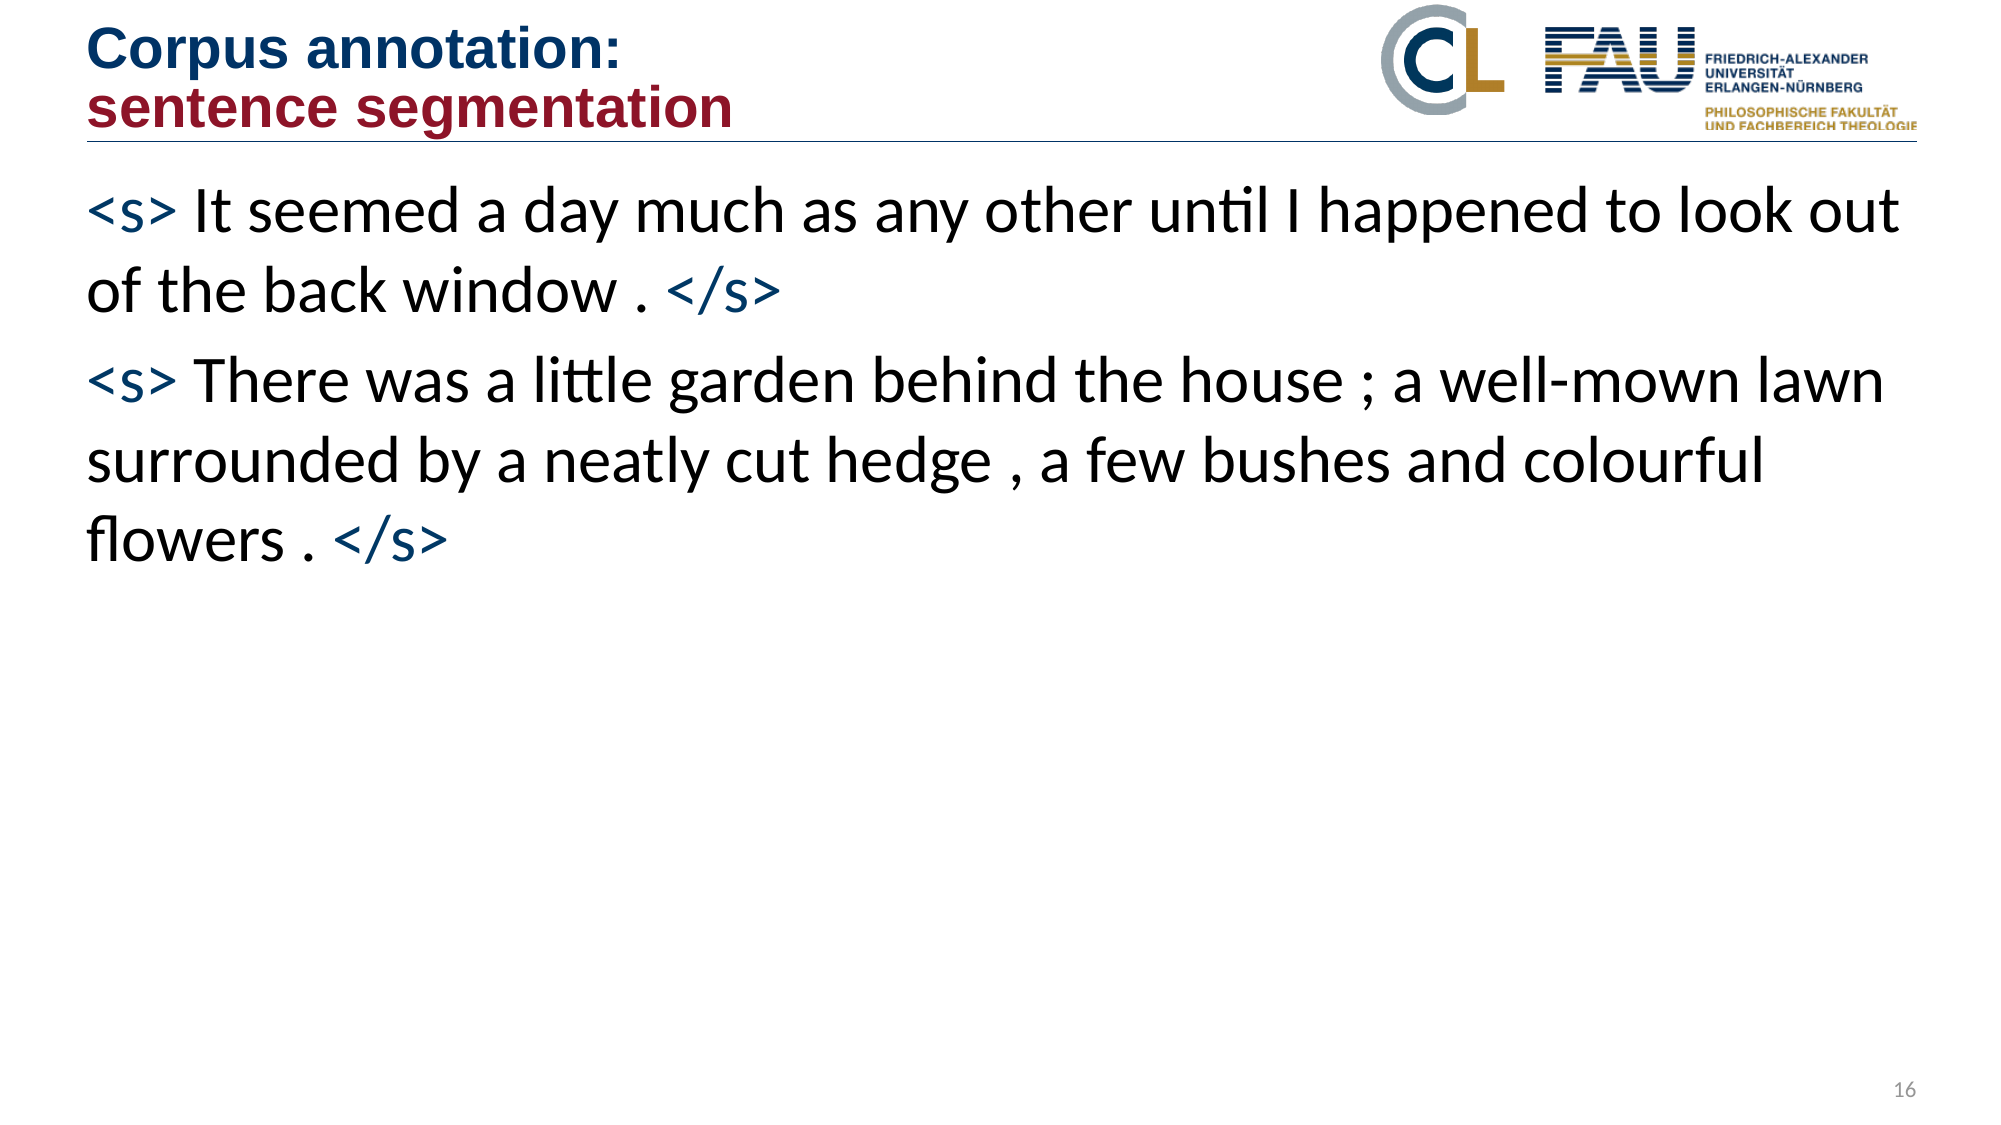

# Corpus annotation: sentence segmentation
<s> It seemed a day much as any other until I happened to look out of the back window . </s>
<s> There was a little garden behind the house ; a well-mown lawn surrounded by a neatly cut hedge , a few bushes and colourful flowers . </s>
16